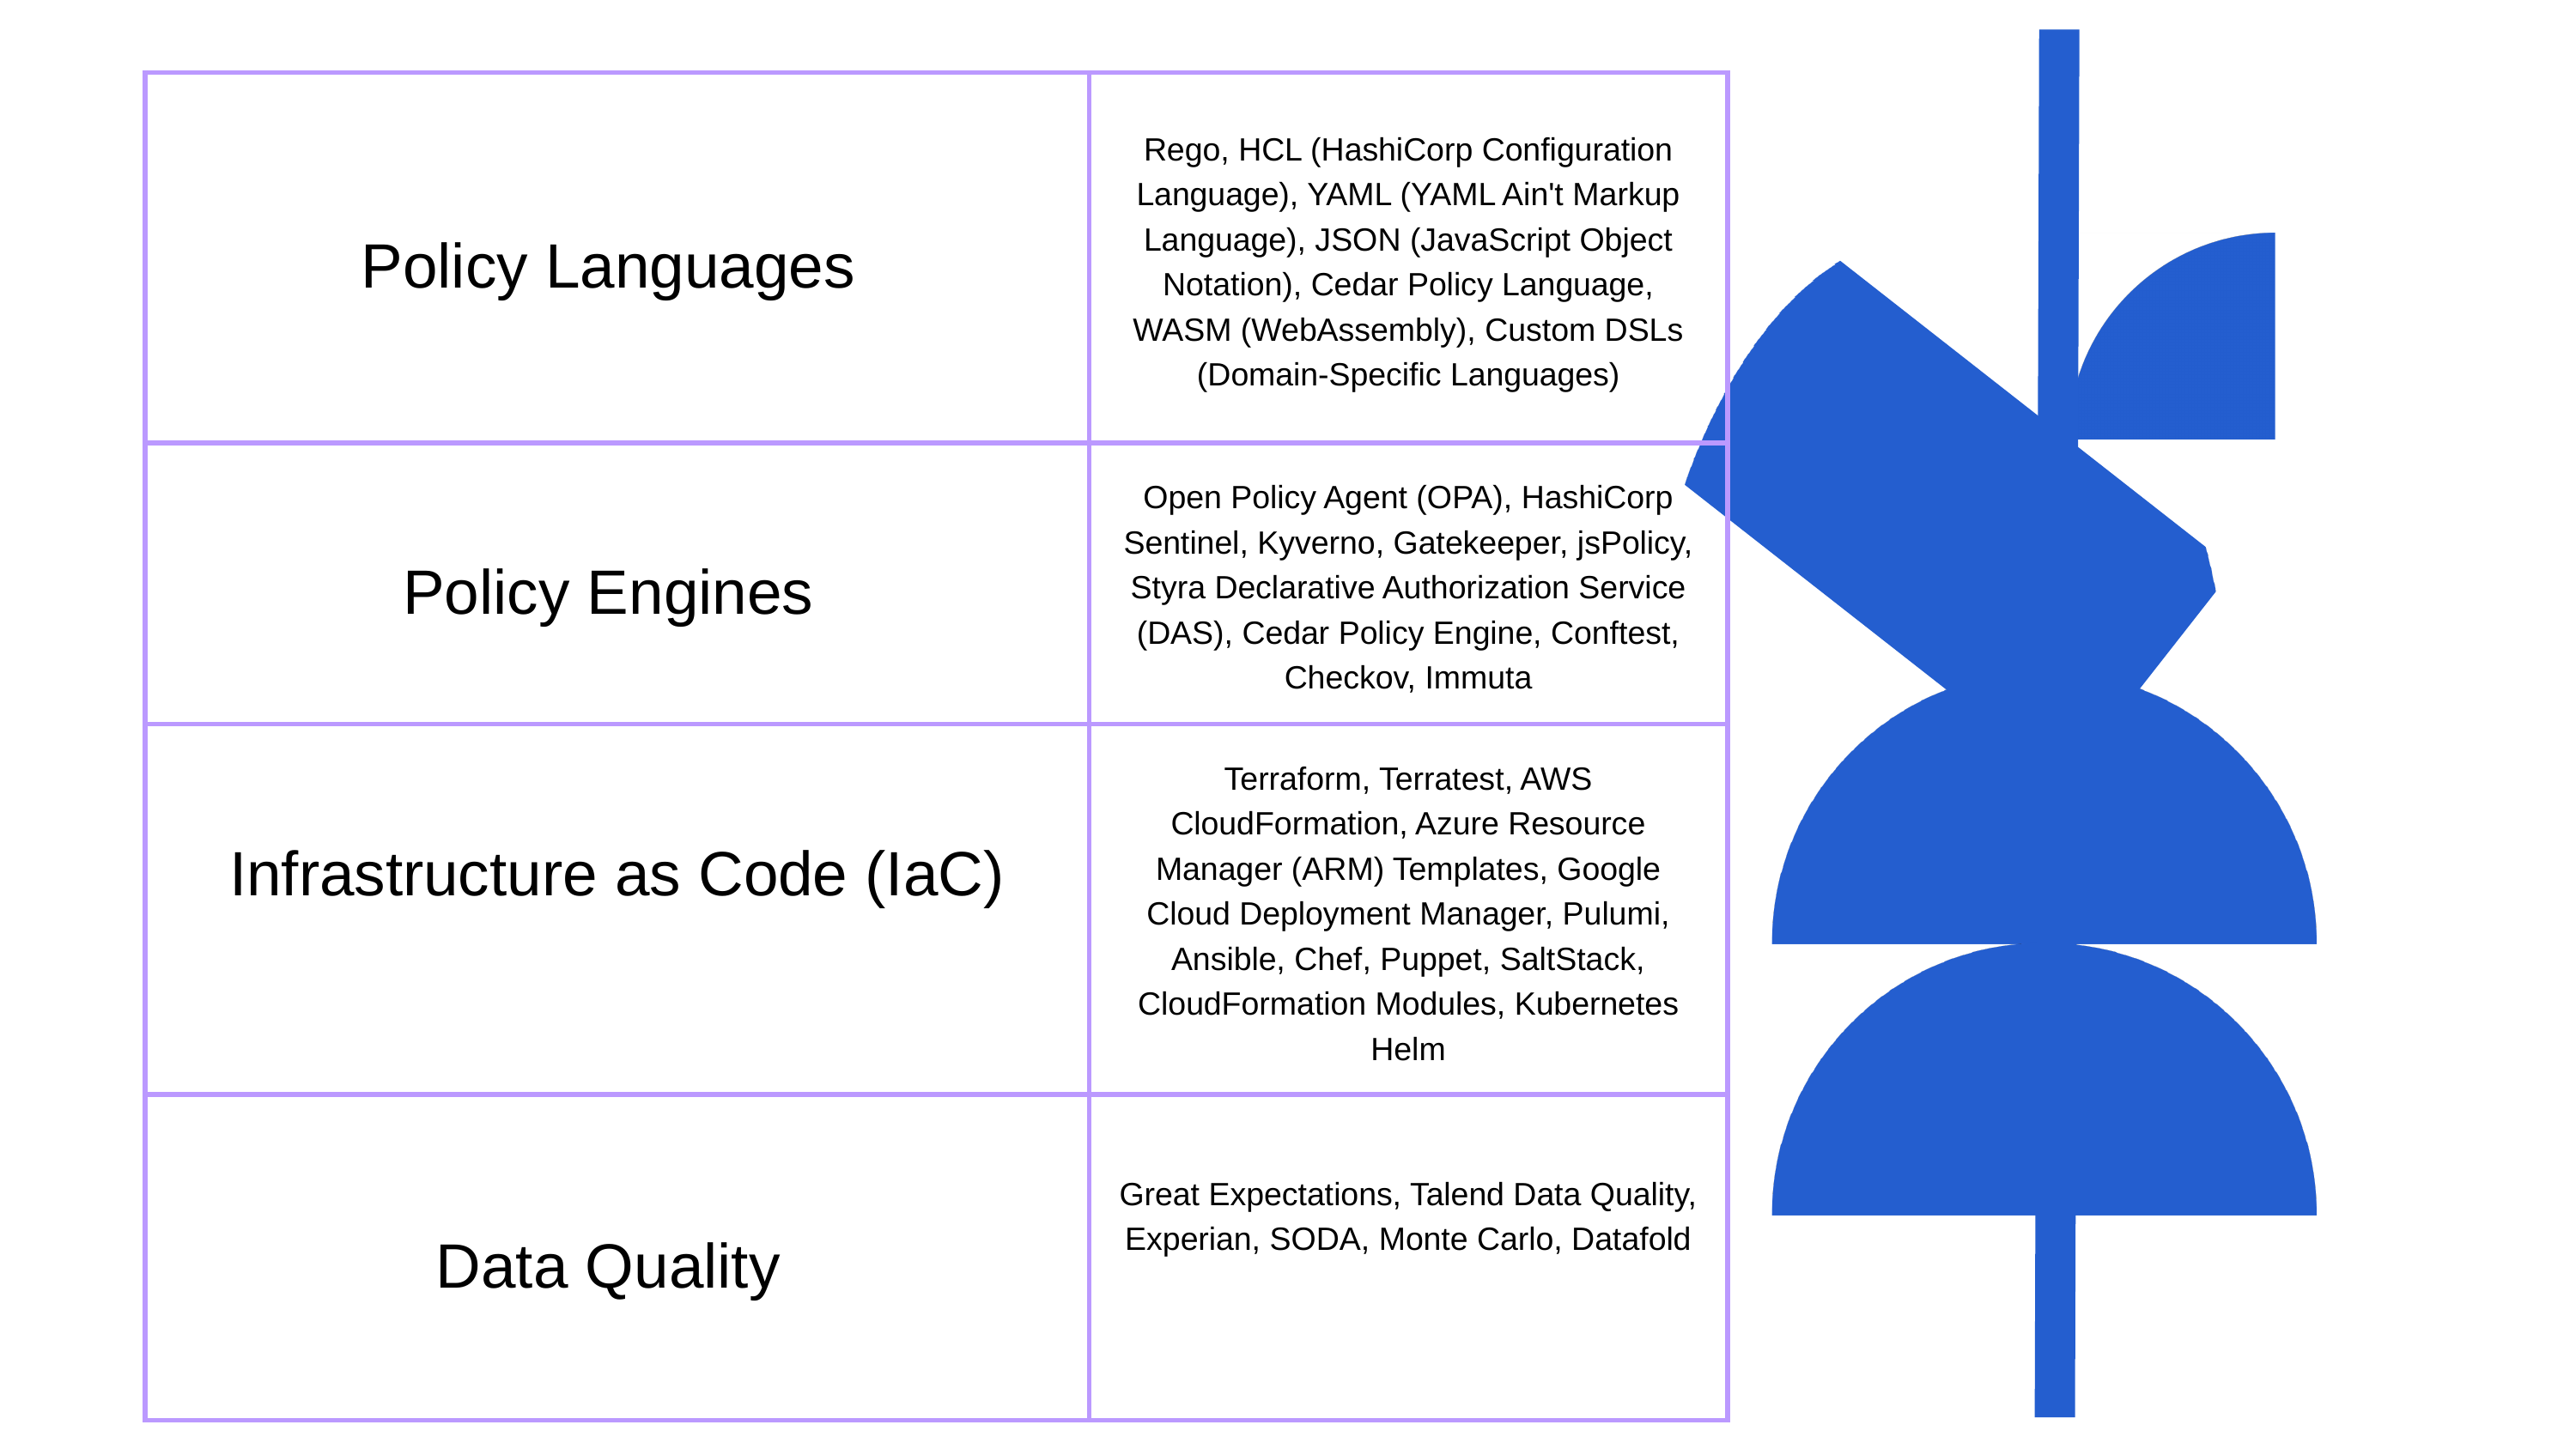

| Policy Languages | Rego, HCL (HashiCorp Configuration Language), YAML (YAML Ain't Markup Language), JSON (JavaScript Object Notation), Cedar Policy Language, WASM (WebAssembly), Custom DSLs (Domain-Specific Languages) |
| --- | --- |
| Policy Engines | Open Policy Agent (OPA), HashiCorp Sentinel, Kyverno, Gatekeeper, jsPolicy, Styra Declarative Authorization Service (DAS), Cedar Policy Engine, Conftest, Checkov, Immuta |
| Infrastructure as Code (IaC) | Terraform, Terratest, AWS CloudFormation, Azure Resource Manager (ARM) Templates, Google Cloud Deployment Manager, Pulumi, Ansible, Chef, Puppet, SaltStack, CloudFormation Modules, Kubernetes Helm |
| Data Quality | Great Expectations, Talend Data Quality, Experian, SODA, Monte Carlo, Datafold |